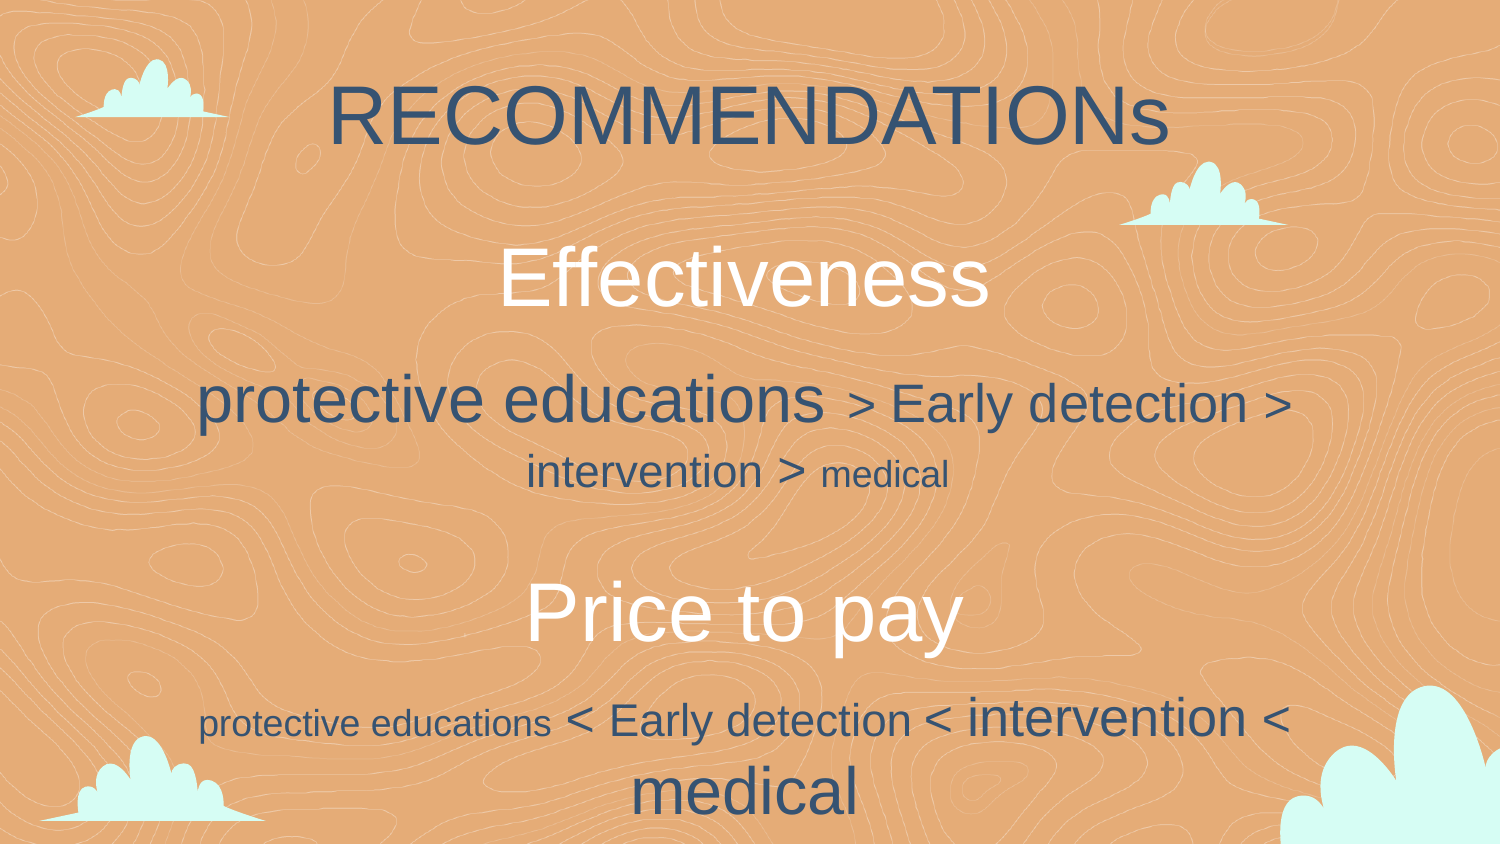

# RECOMMENDATIONs
Effectiveness

protective educations > Early detection > intervention > medical

Price to pay

protective educations < Early detection < intervention < medical